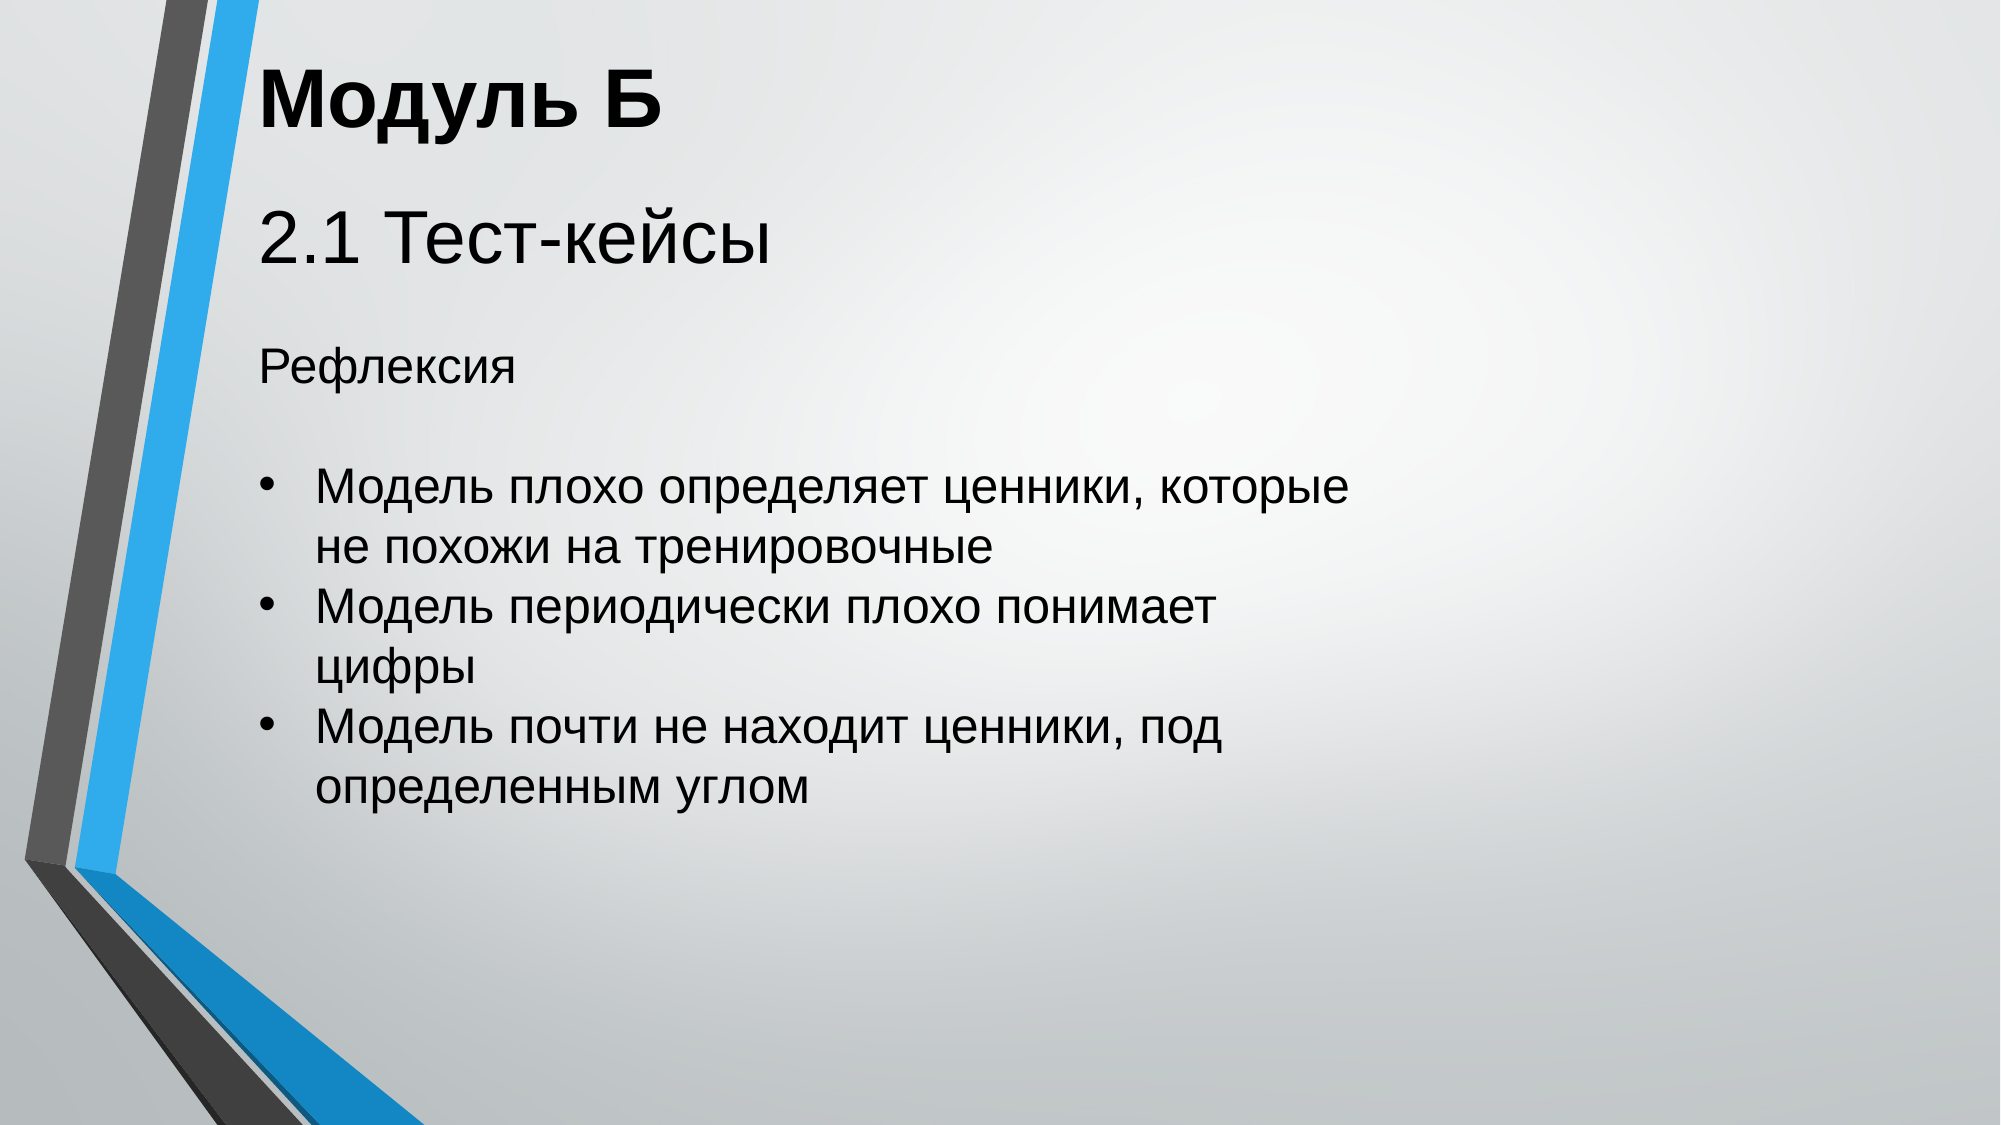

# Модуль Б
2.1 Тест-кейсы
Рефлексия

Модель плохо определяет ценники, которые не похожи на тренировочные
Модель периодически плохо понимает цифры
Модель почти не находит ценники, под определенным углом